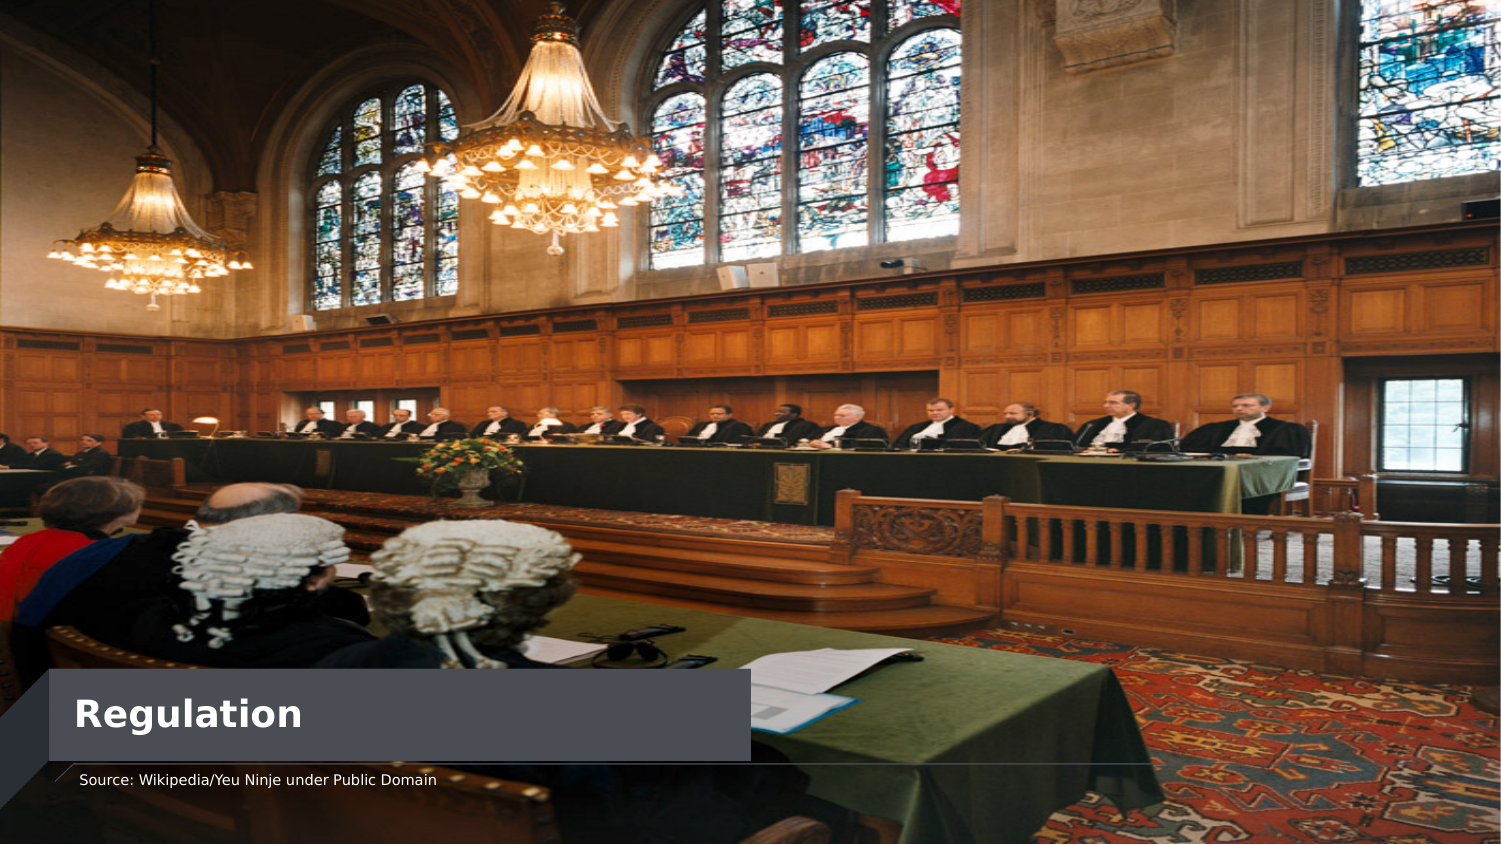

# Regulation
Source: Wikipedia/Yeu Ninje under Public Domain